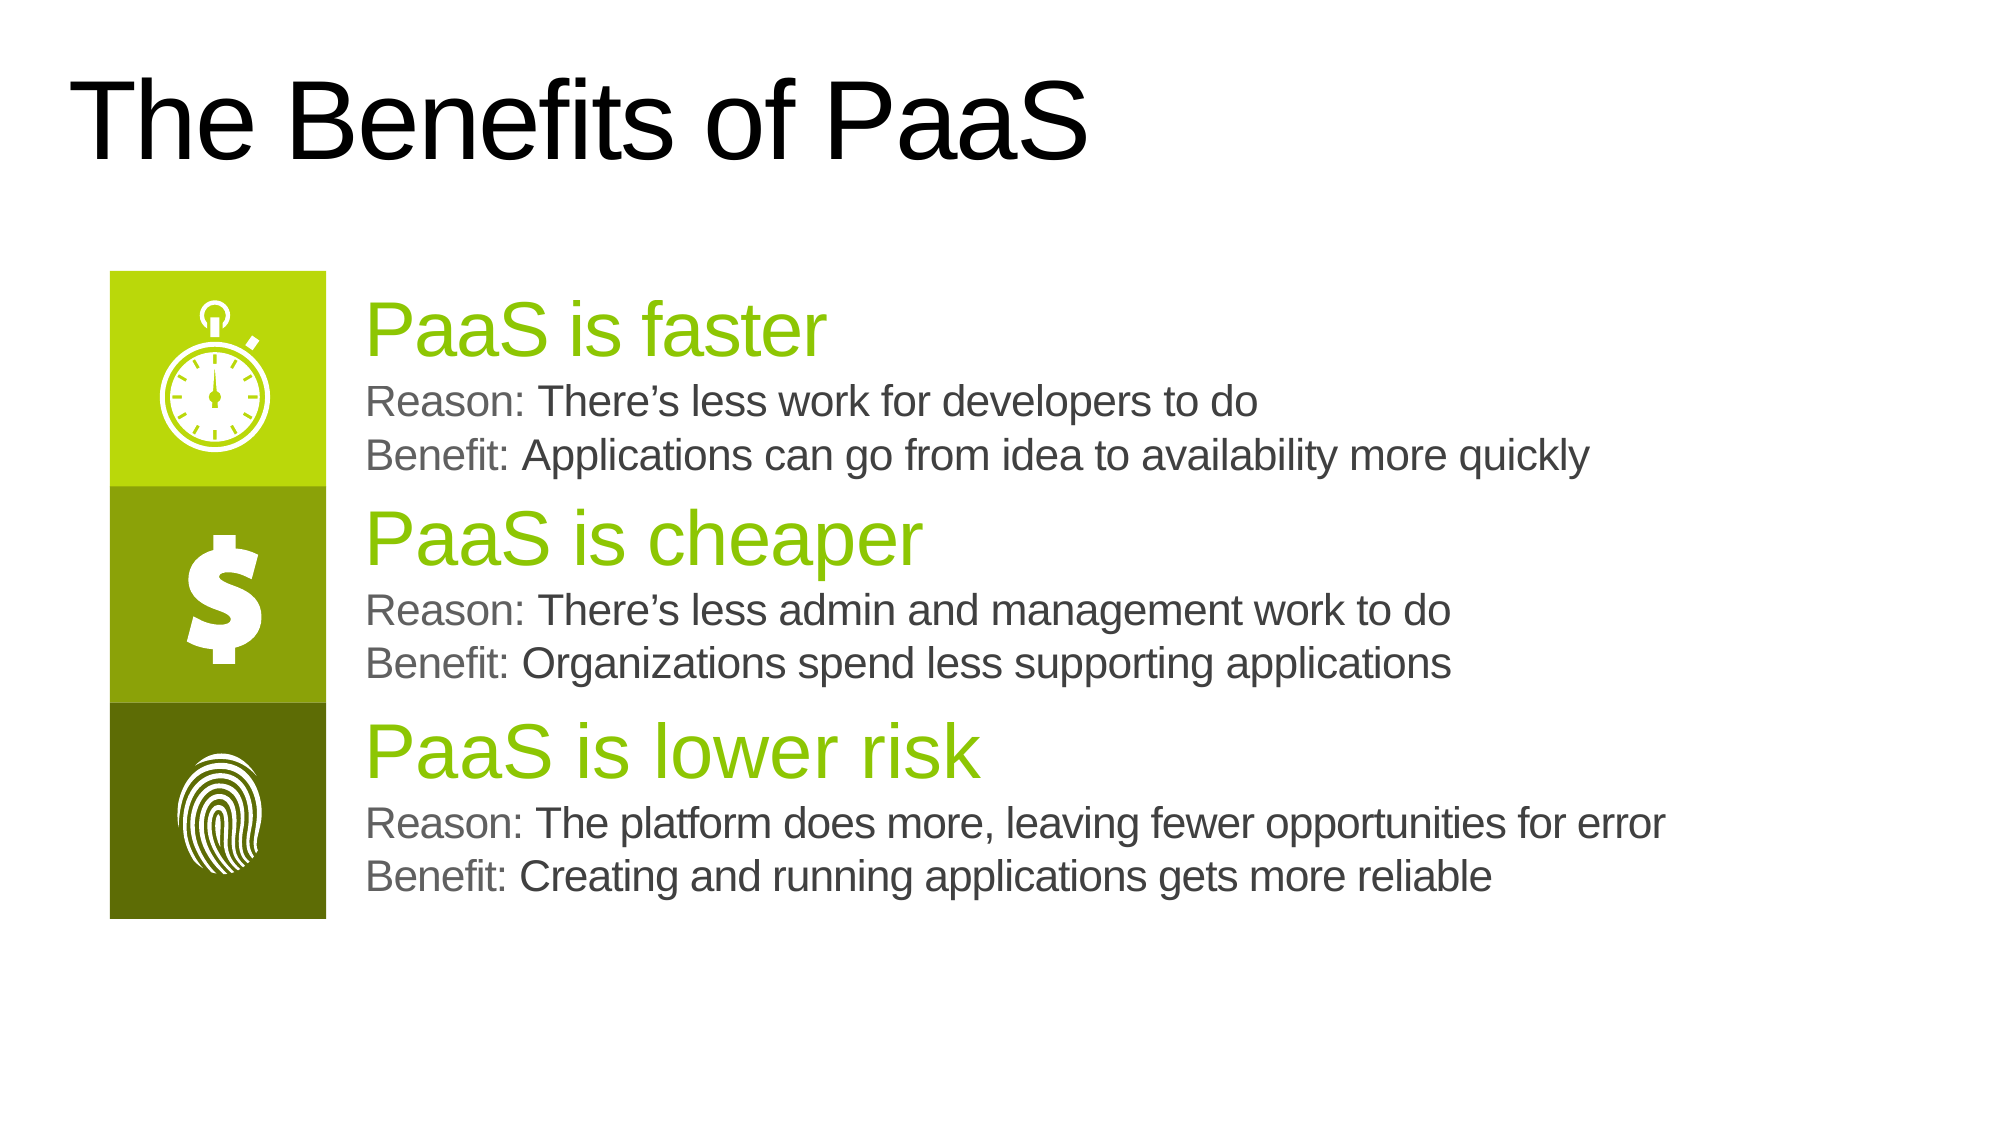

# The Benefits of PaaS

PaaS is faster
Reason: There’s less work for developers to do
Benefit: Applications can go from idea to availability more quickly

PaaS is cheaper
Reason: There’s less admin and management work to do
Benefit: Organizations spend less supporting applications

PaaS is lower risk
Reason: The platform does more, leaving fewer opportunities for error
Benefit: Creating and running applications gets more reliable